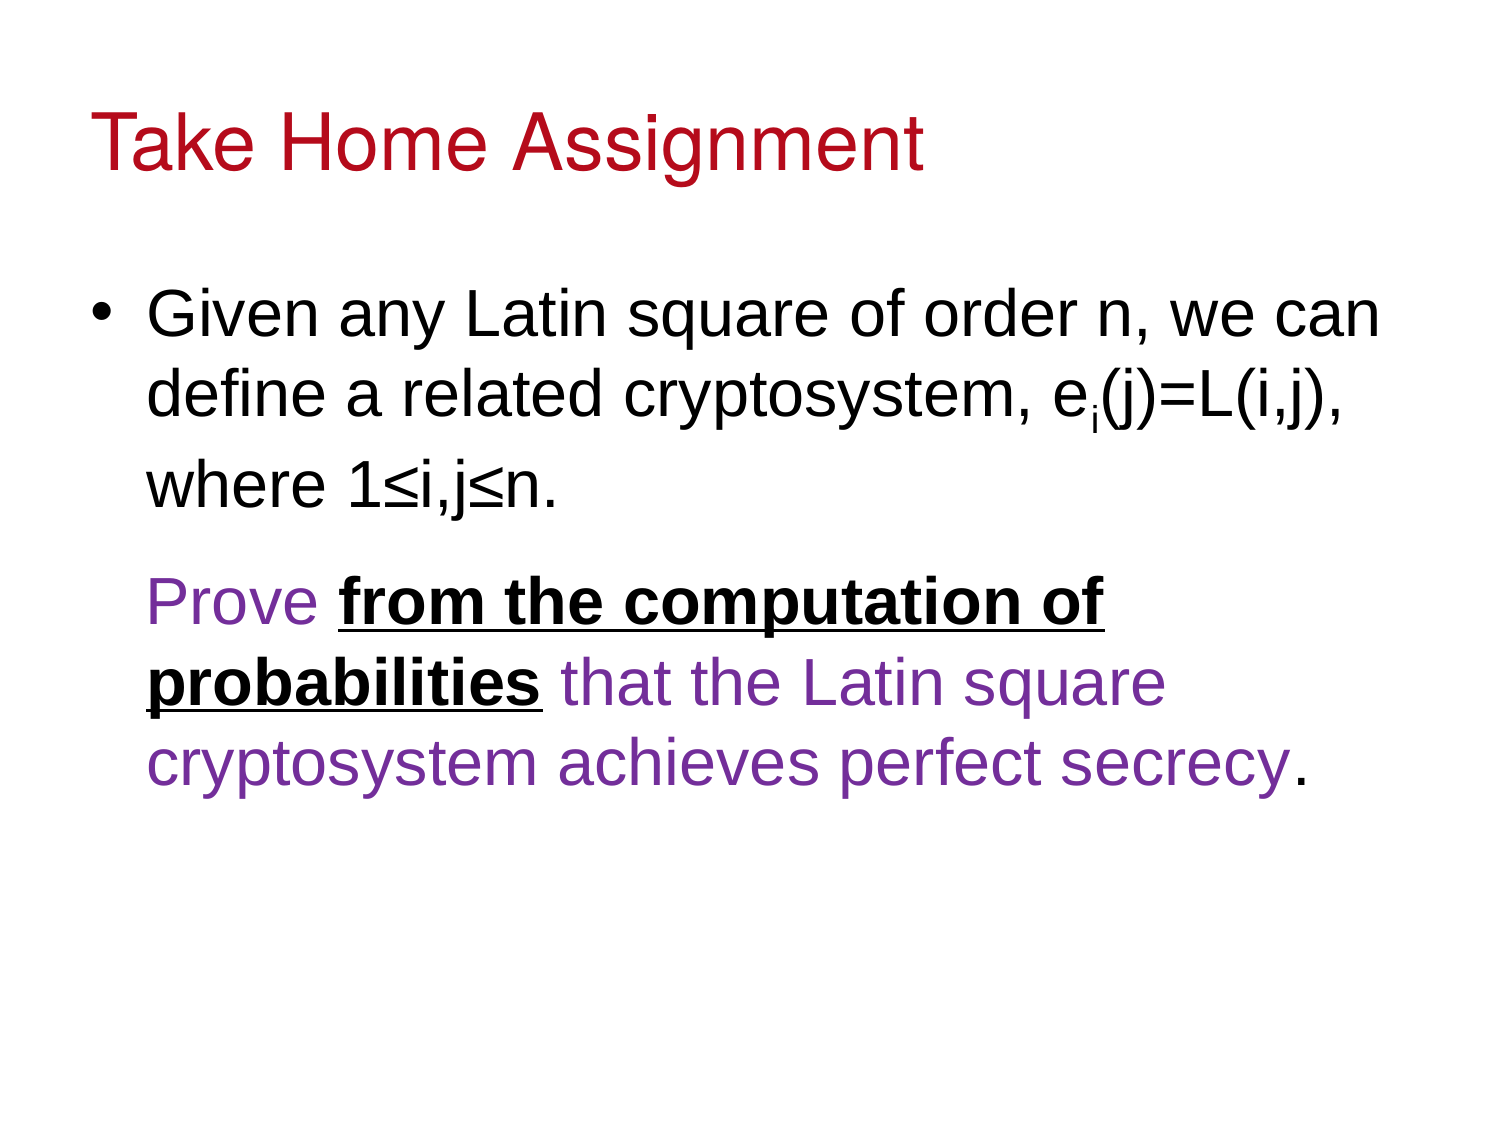

# Take Home Assignment
Given any Latin square of order n, we can define a related cryptosystem, ei(j)=L(i,j), where 1≤i,j≤n.
   Prove from the computation of probabilities that the Latin square cryptosystem achieves perfect secrecy.